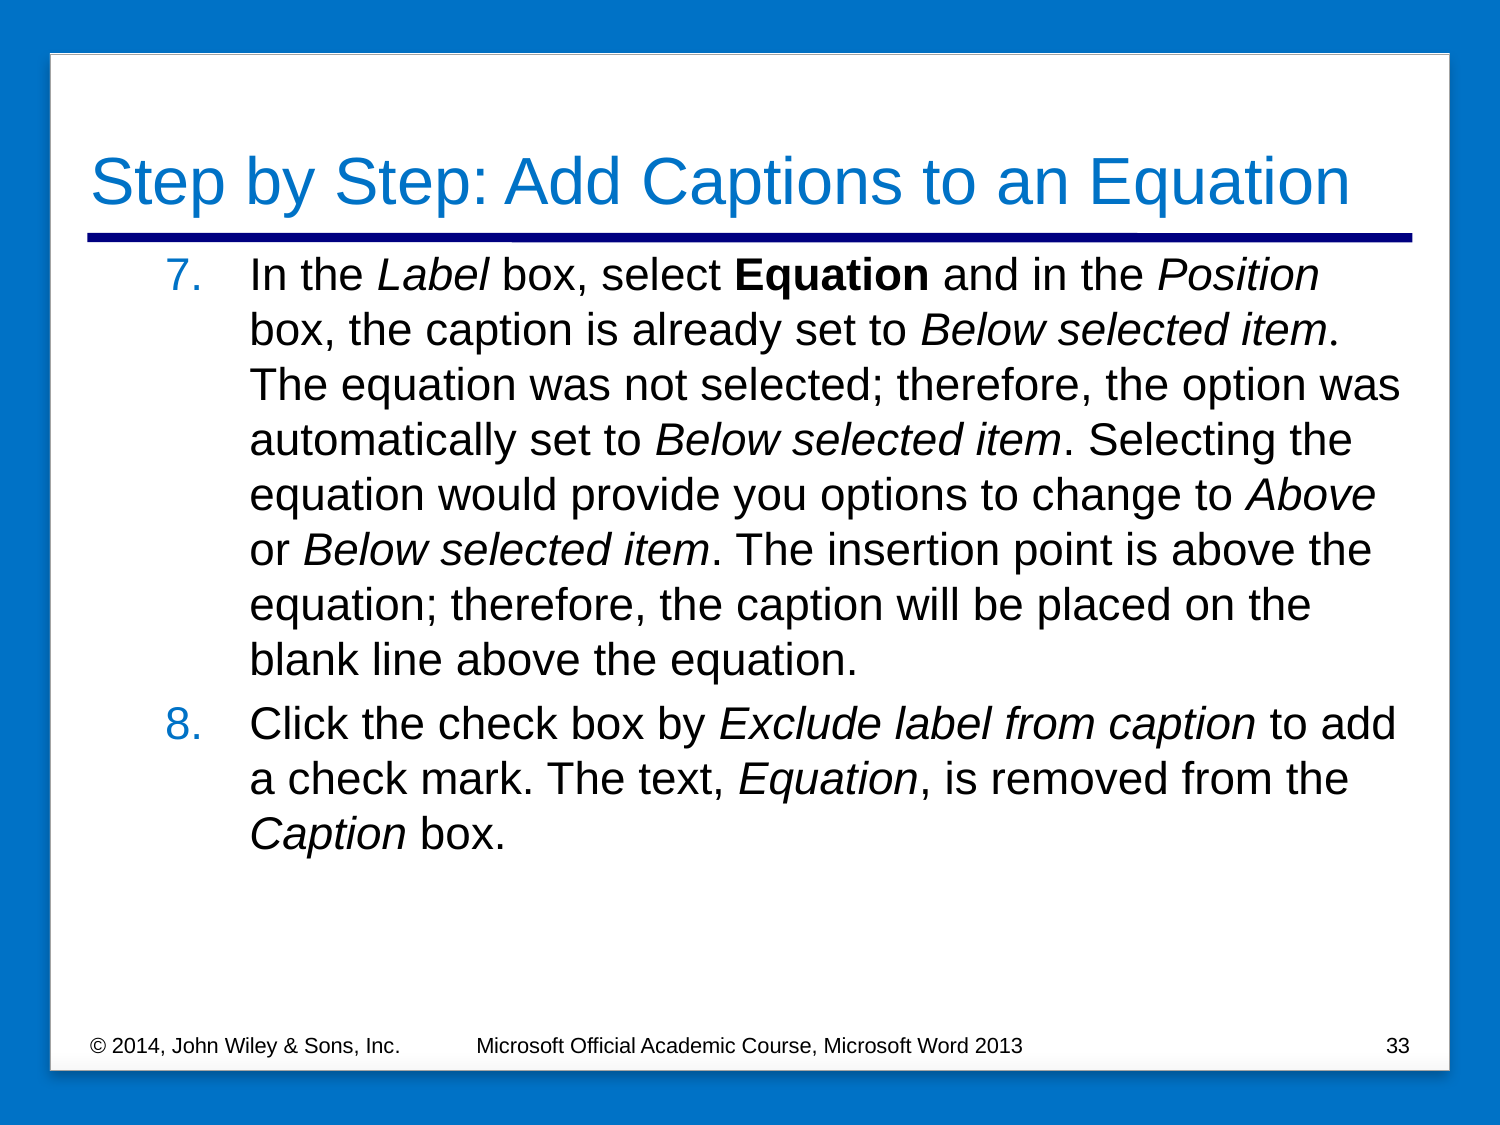

# Step by Step: Add Captions to an Equation
In the Label box, select Equation and in the Position box, the caption is already set to Below selected item. The equation was not selected; therefore, the option was automatically set to Below selected item. Selecting the equation would provide you options to change to Above or Below selected item. The insertion point is above the equation; therefore, the caption will be placed on the blank line above the equation.
Click the check box by Exclude label from caption to add a check mark. The text, Equation, is removed from the Caption box.
© 2014, John Wiley & Sons, Inc.
Microsoft Official Academic Course, Microsoft Word 2013
33